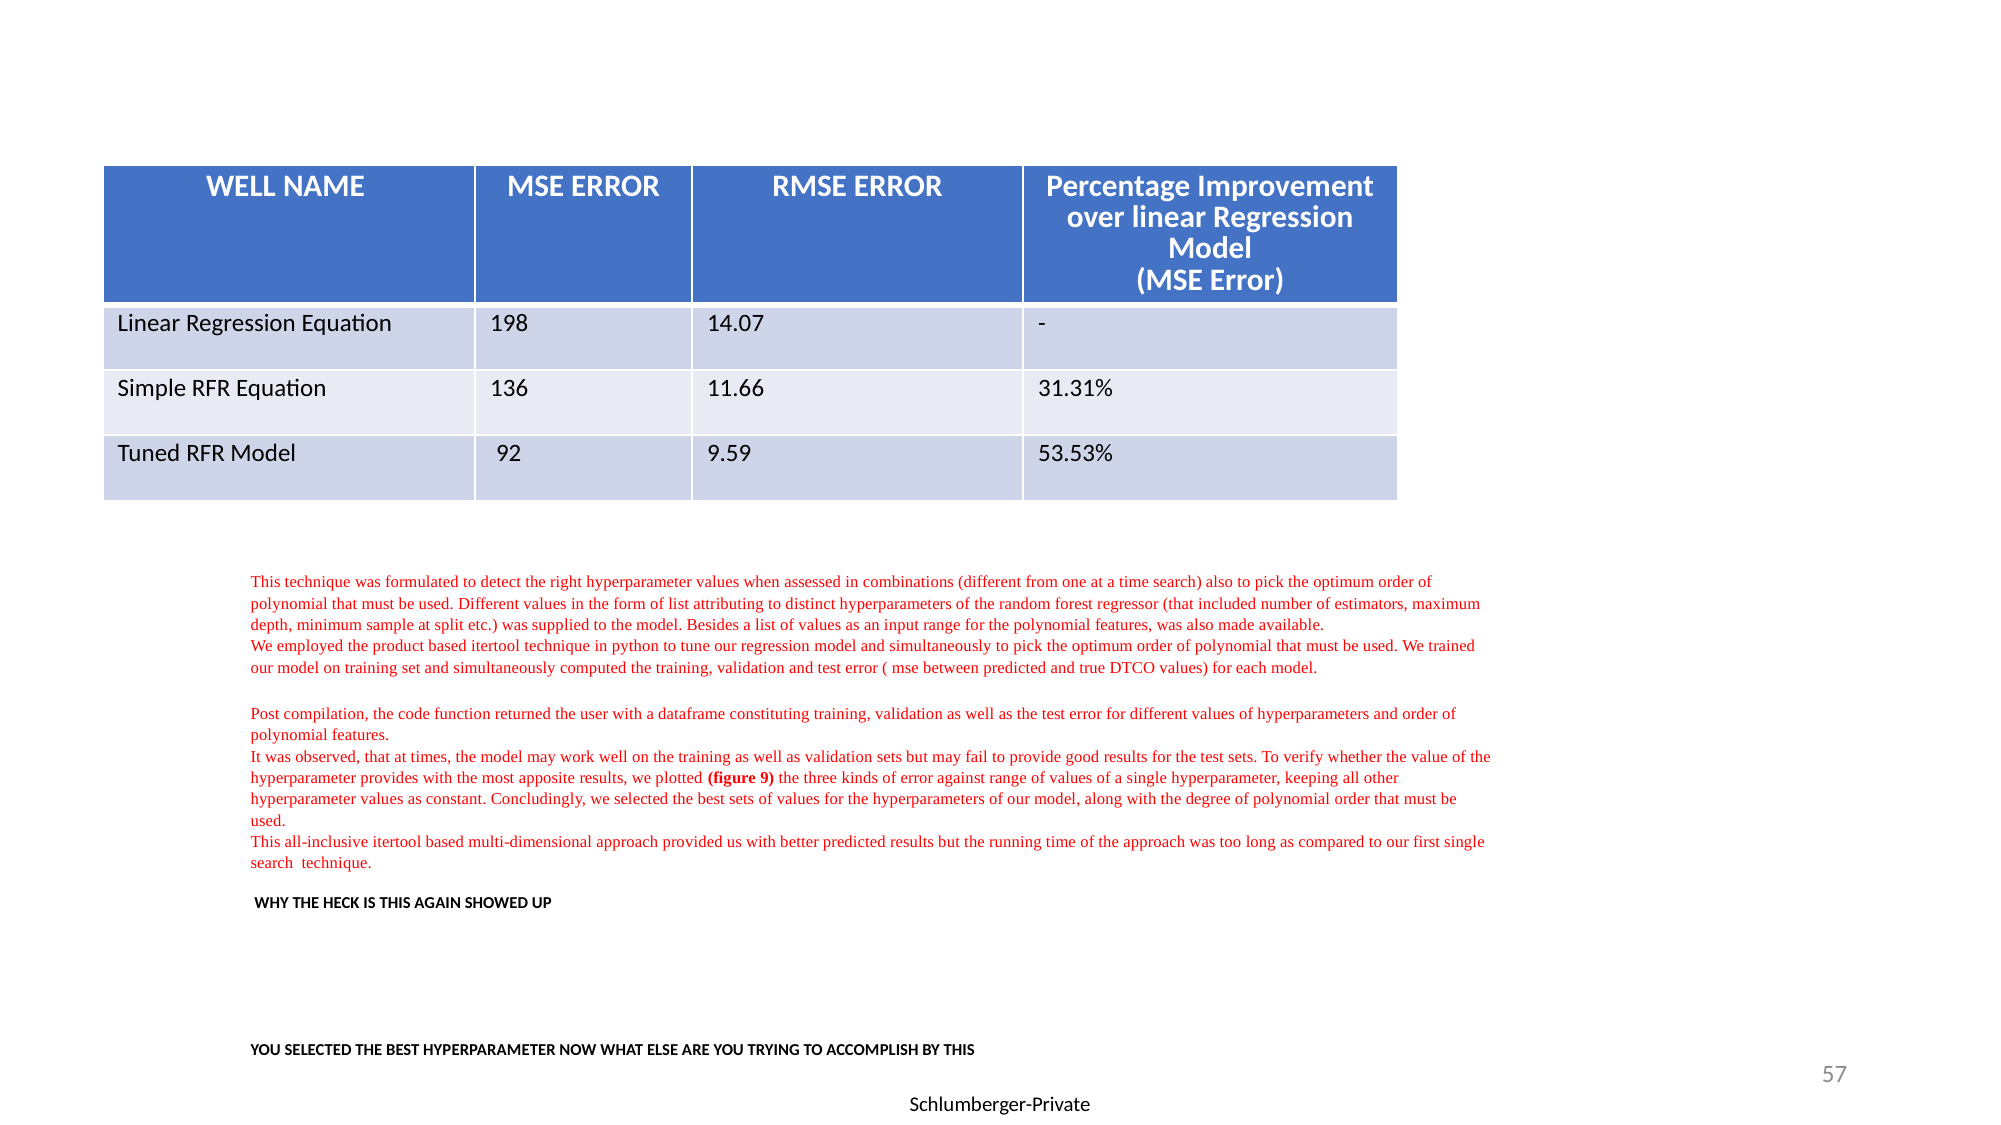

| WELL NAME | MSE ERROR | RMSE ERROR | Percentage Improvement over linear Regression Model (MSE Error) |
| --- | --- | --- | --- |
| Linear Regression Equation | 198 | 14.07 | - |
| Simple RFR Equation | 136 | 11.66 | 31.31% |
| Tuned RFR Model | 92 | 9.59 | 53.53% |
This technique was formulated to detect the right hyperparameter values when assessed in combinations (different from one at a time search) also to pick the optimum order of polynomial that must be used. Different values in the form of list attributing to distinct hyperparameters of the random forest regressor (that included number of estimators, maximum depth, minimum sample at split etc.) was supplied to the model. Besides a list of values as an input range for the polynomial features, was also made available.
We employed the product based itertool technique in python to tune our regression model and simultaneously to pick the optimum order of polynomial that must be used. We trained our model on training set and simultaneously computed the training, validation and test error ( mse between predicted and true DTCO values) for each model.
Post compilation, the code function returned the user with a dataframe constituting training, validation as well as the test error for different values of hyperparameters and order of polynomial features.
It was observed, that at times, the model may work well on the training as well as validation sets but may fail to provide good results for the test sets. To verify whether the value of the hyperparameter provides with the most apposite results, we plotted (figure 9) the three kinds of error against range of values of a single hyperparameter, keeping all other hyperparameter values as constant. Concludingly, we selected the best sets of values for the hyperparameters of our model, along with the degree of polynomial order that must be used.
This all-inclusive itertool based multi-dimensional approach provided us with better predicted results but the running time of the approach was too long as compared to our first single search  technique.
 WHY THE HECK IS THIS AGAIN SHOWED UP

YOU SELECTED THE BEST HYPERPARAMETER NOW WHAT ELSE ARE YOU TRYING TO ACCOMPLISH BY THIS
57